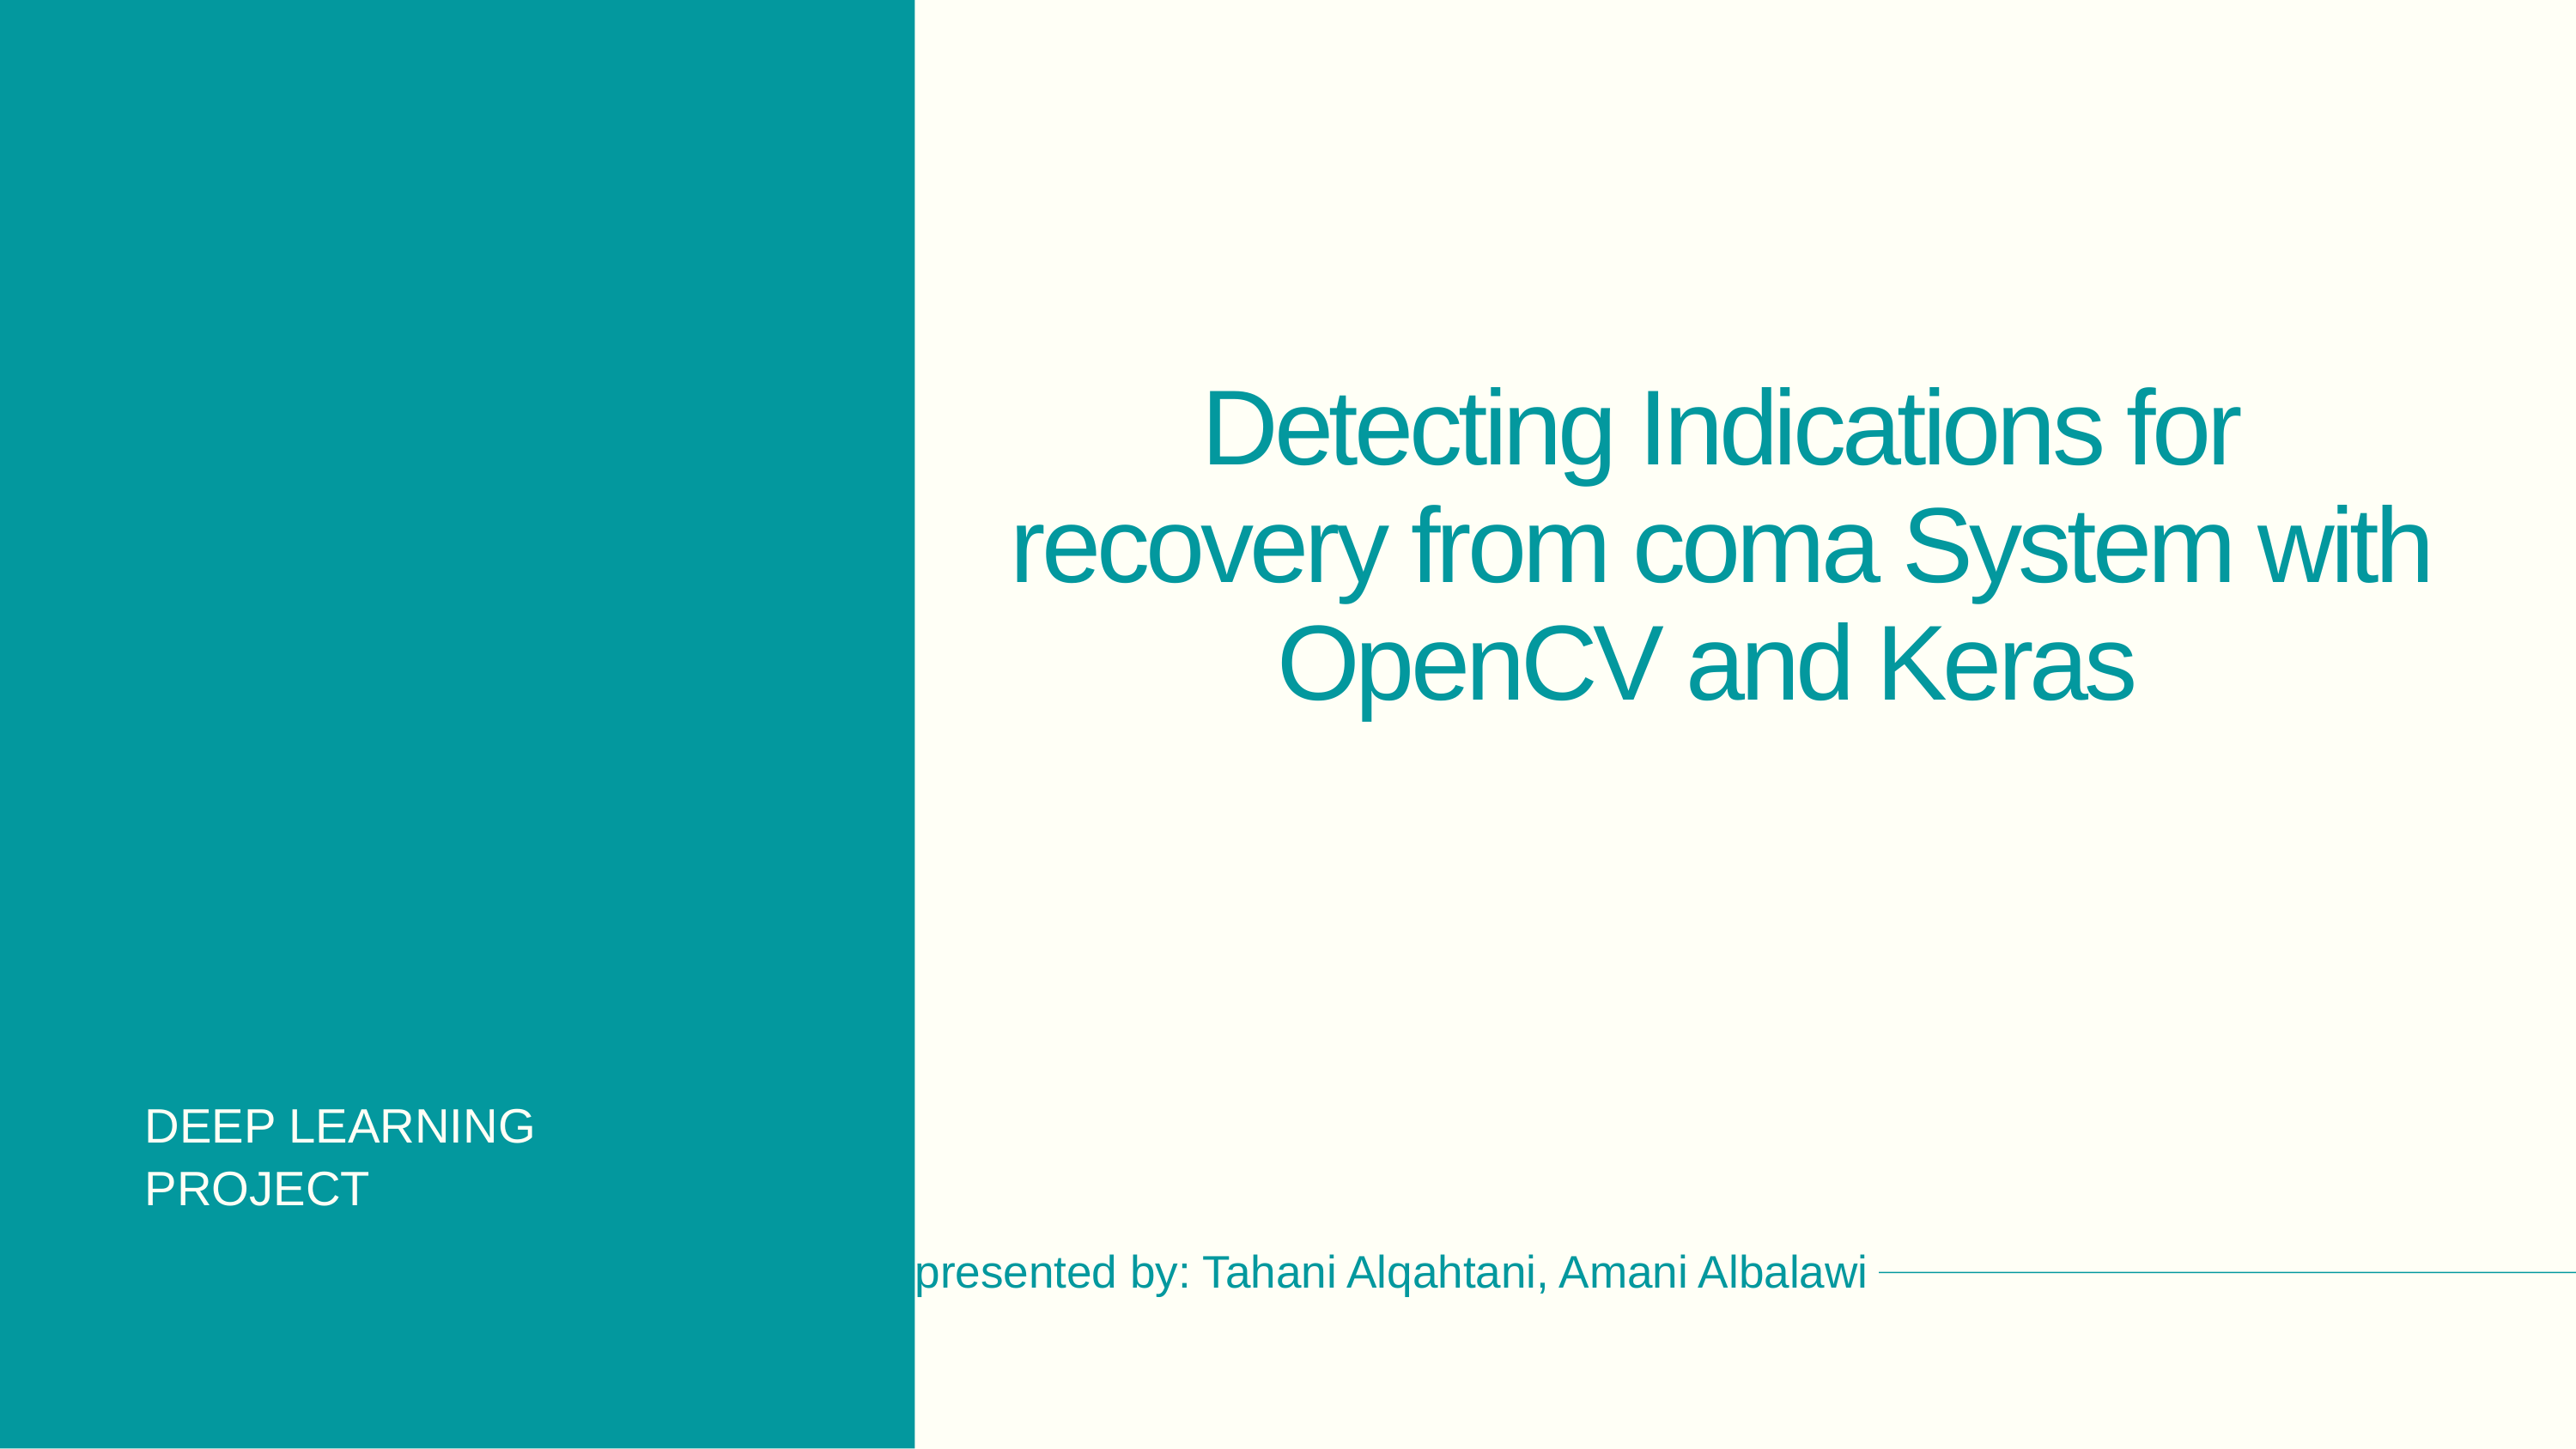

Detecting Indications for recovery from coma System with OpenCV and Keras
DEEP LEARNING
PROJECT
presented by: Tahani Alqahtani, Amani Albalawi